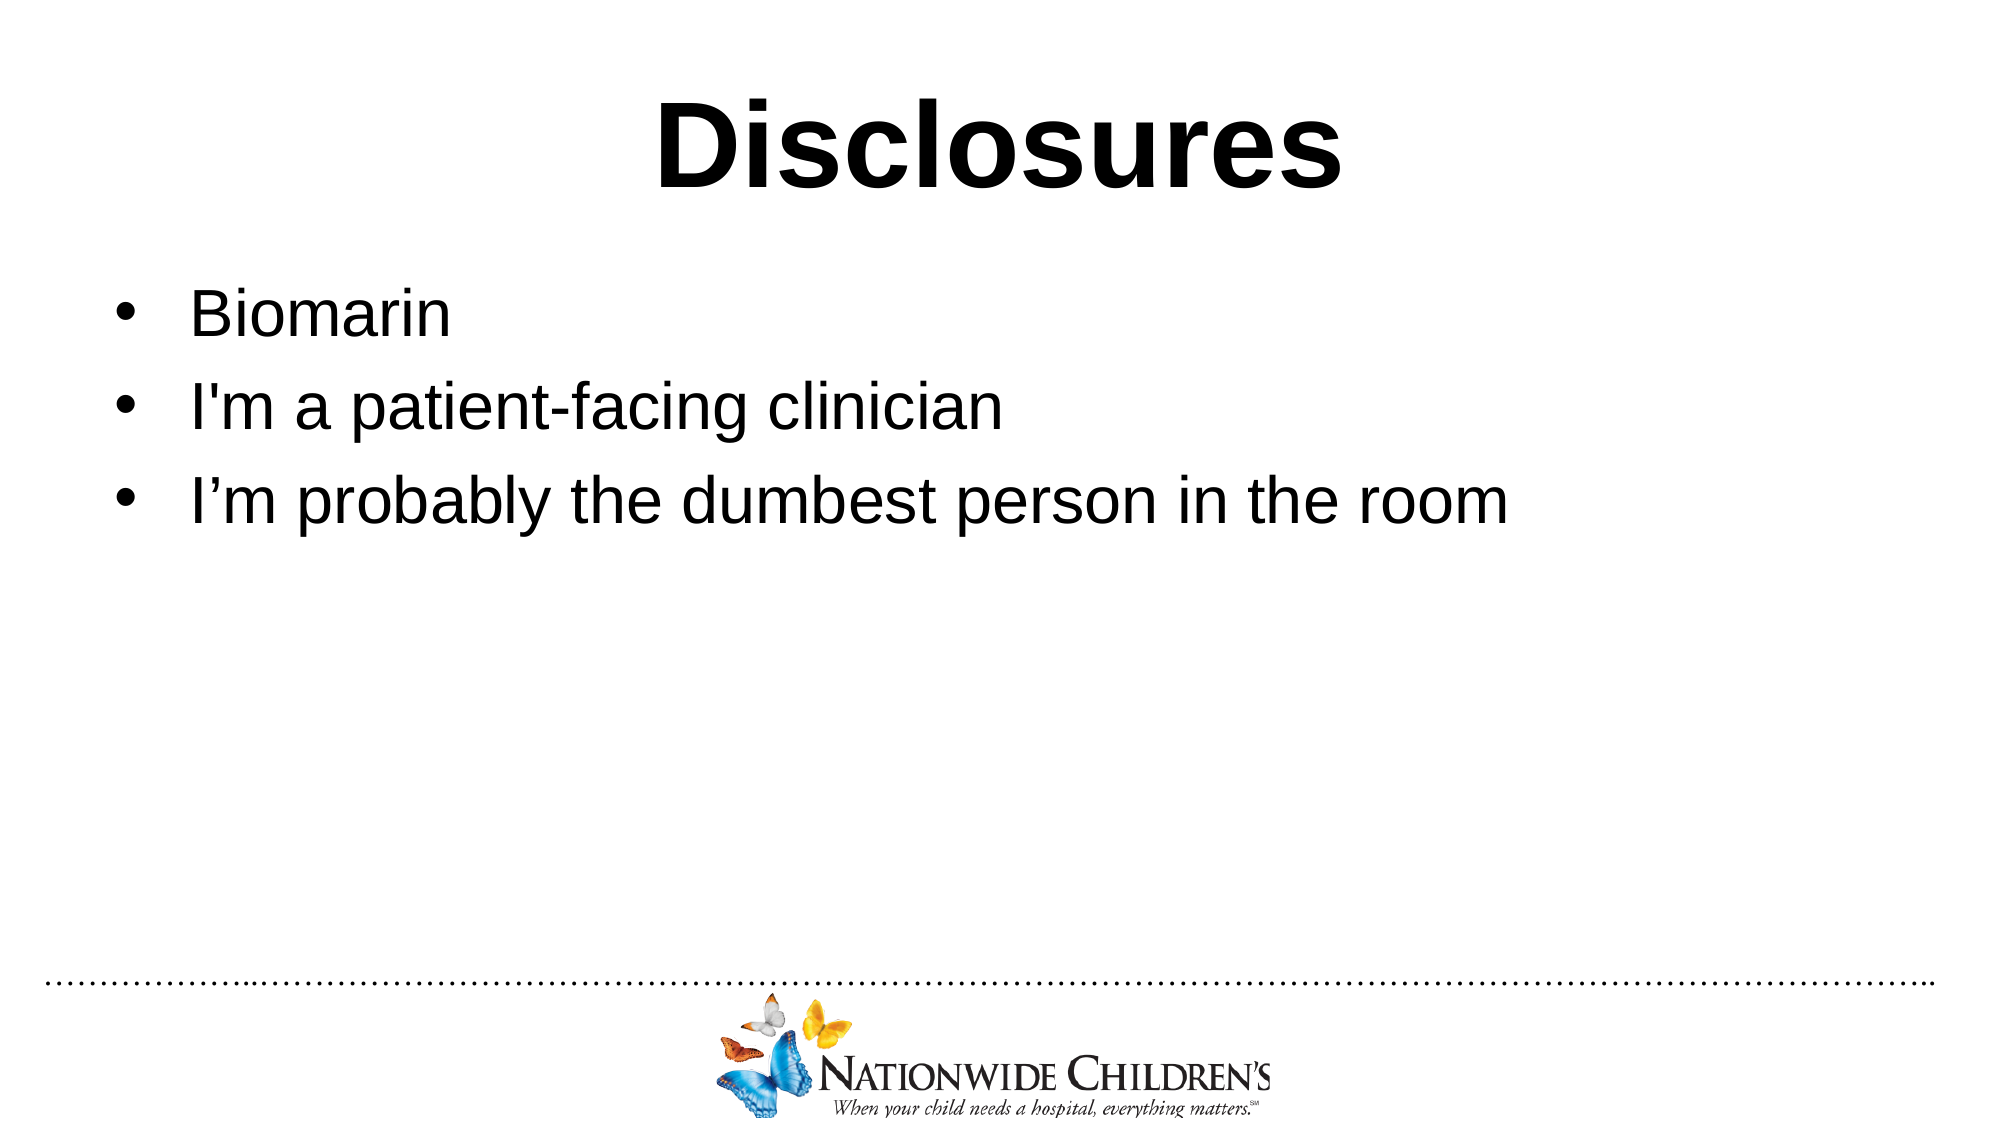

# Disclosures
Biomarin
I'm a patient-facing clinician
I’m probably the dumbest person in the room